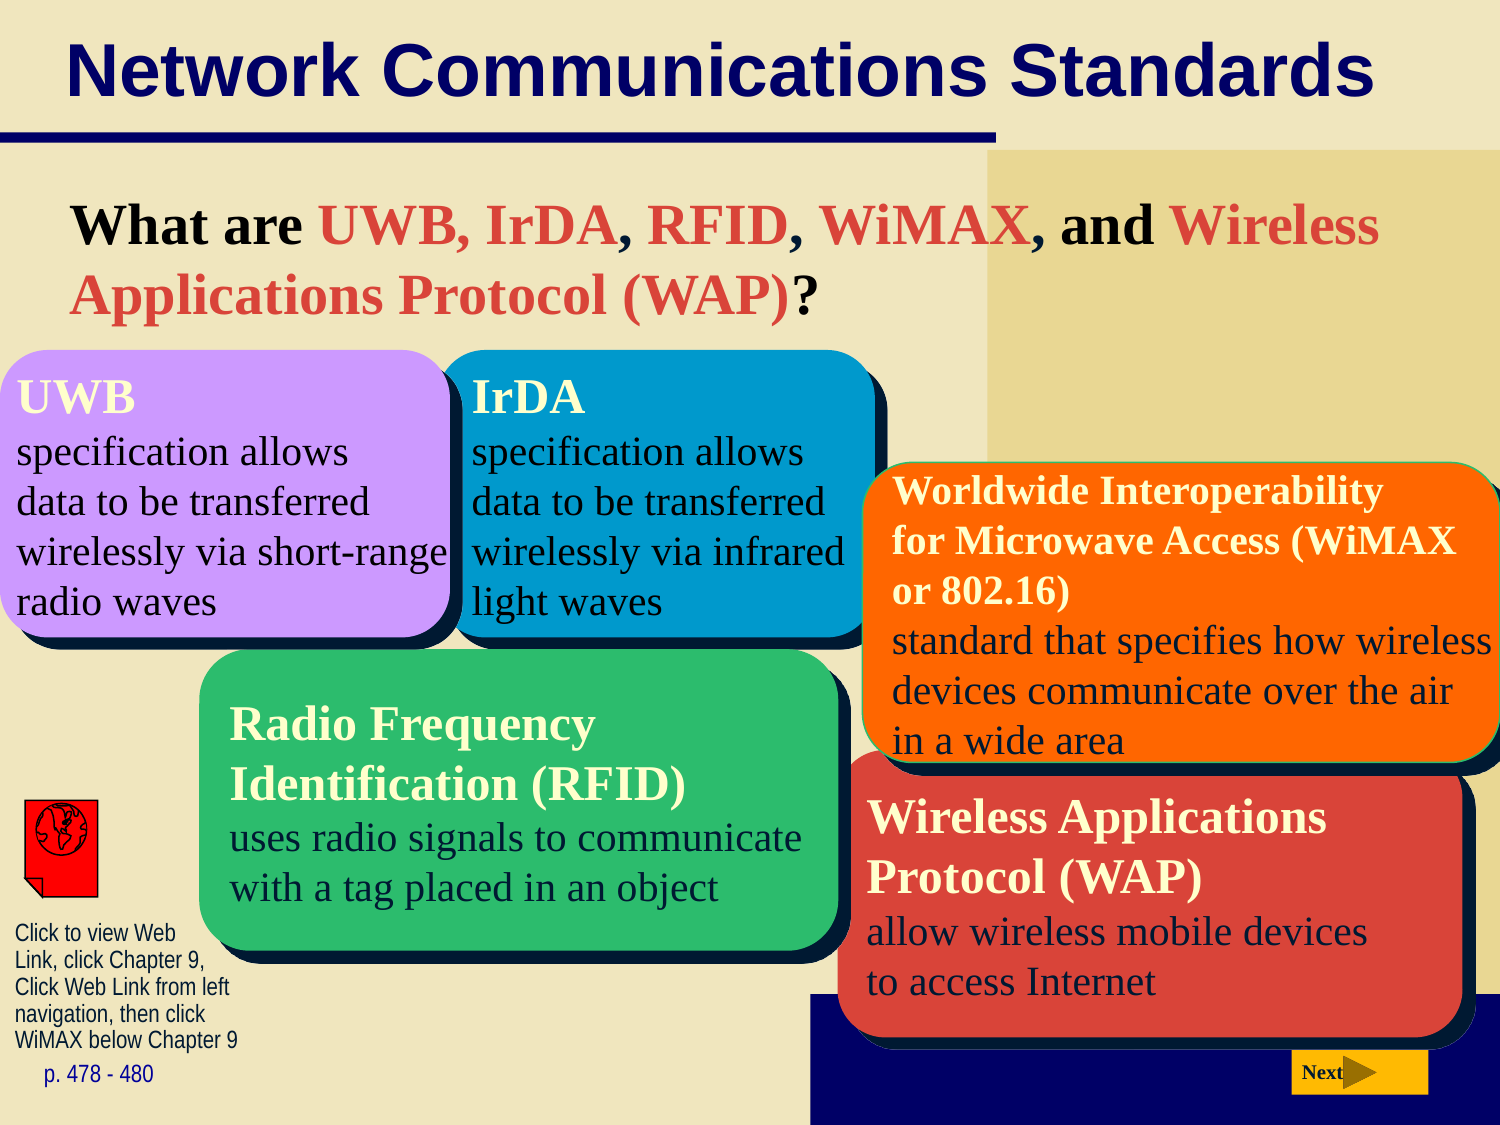

# Network Communications Standards
What are UWB, IrDA, RFID, WiMAX, and Wireless Applications Protocol (WAP)?

UWB
specification allows
data to be transferred
wirelessly via short-range
radio waves
IrDA
specification allows
data to be transferred
wirelessly via infrared
light waves
Worldwide Interoperability
for Microwave Access (WiMAX
or 802.16)
standard that specifies how wireless
devices communicate over the air
in a wide area
Radio Frequency
Identification (RFID)
uses radio signals to communicate
with a tag placed in an object
Wireless Applications
Protocol (WAP)
allow wireless mobile devices
to access Internet

Click to view Web
Link, click Chapter 9,
Click Web Link from left
navigation, then click
WiMAX below Chapter 9
p. 478 - 480

Next